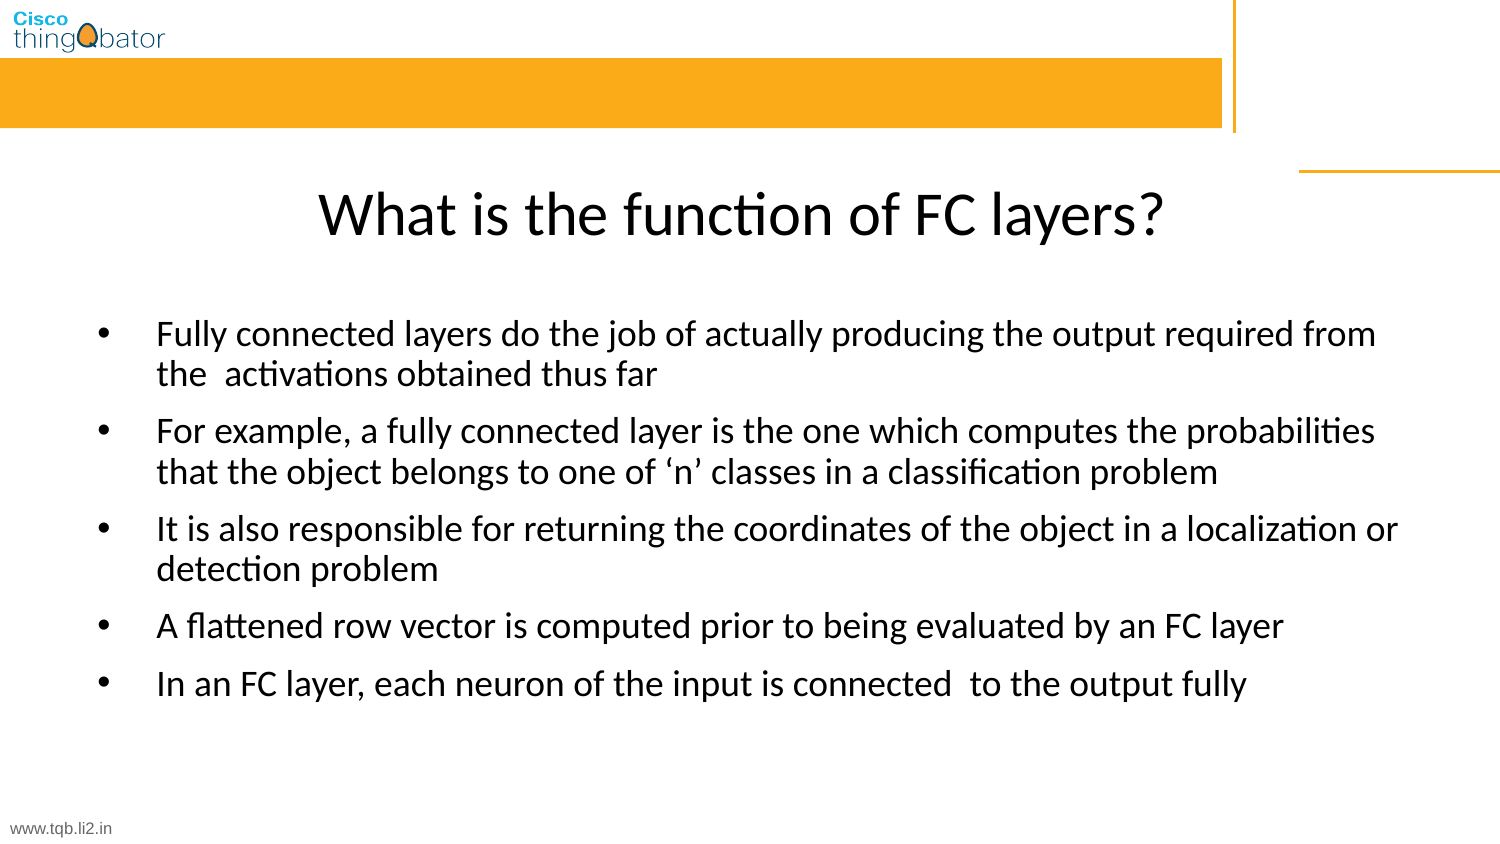

# What is the function of FC layers?
Fully connected layers do the job of actually producing the output required from the  activations obtained thus far
For example, a fully connected layer is the one which computes the probabilities that the object belongs to one of ‘n’ classes in a classification problem
It is also responsible for returning the coordinates of the object in a localization or detection problem
A flattened row vector is computed prior to being evaluated by an FC layer
In an FC layer, each neuron of the input is connected  to the output fully